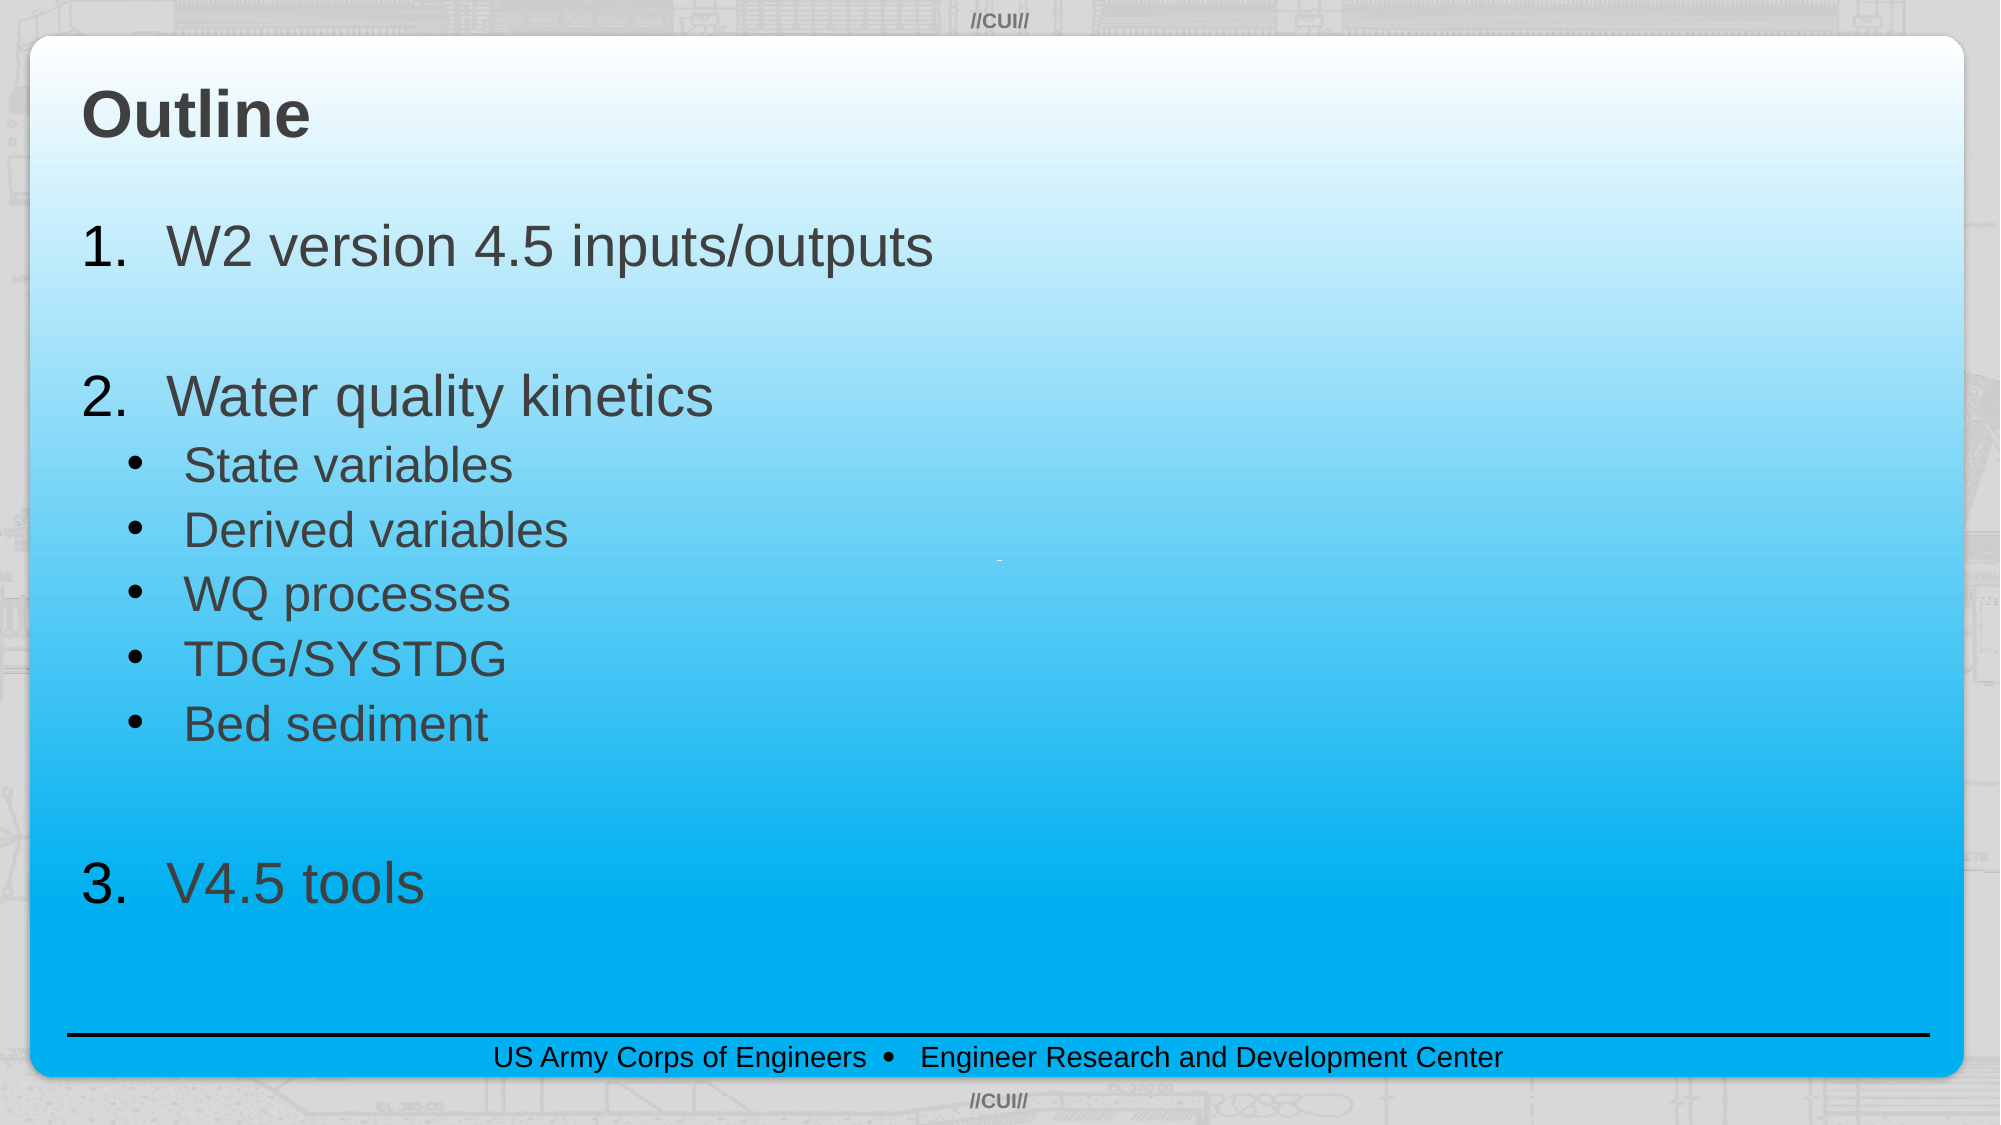

# Outline
W2 version 4.5 inputs/outputs

Water quality kinetics
State variables
Derived variables
WQ processes
TDG/SYSTDG
Bed sediment

V4.5 tools